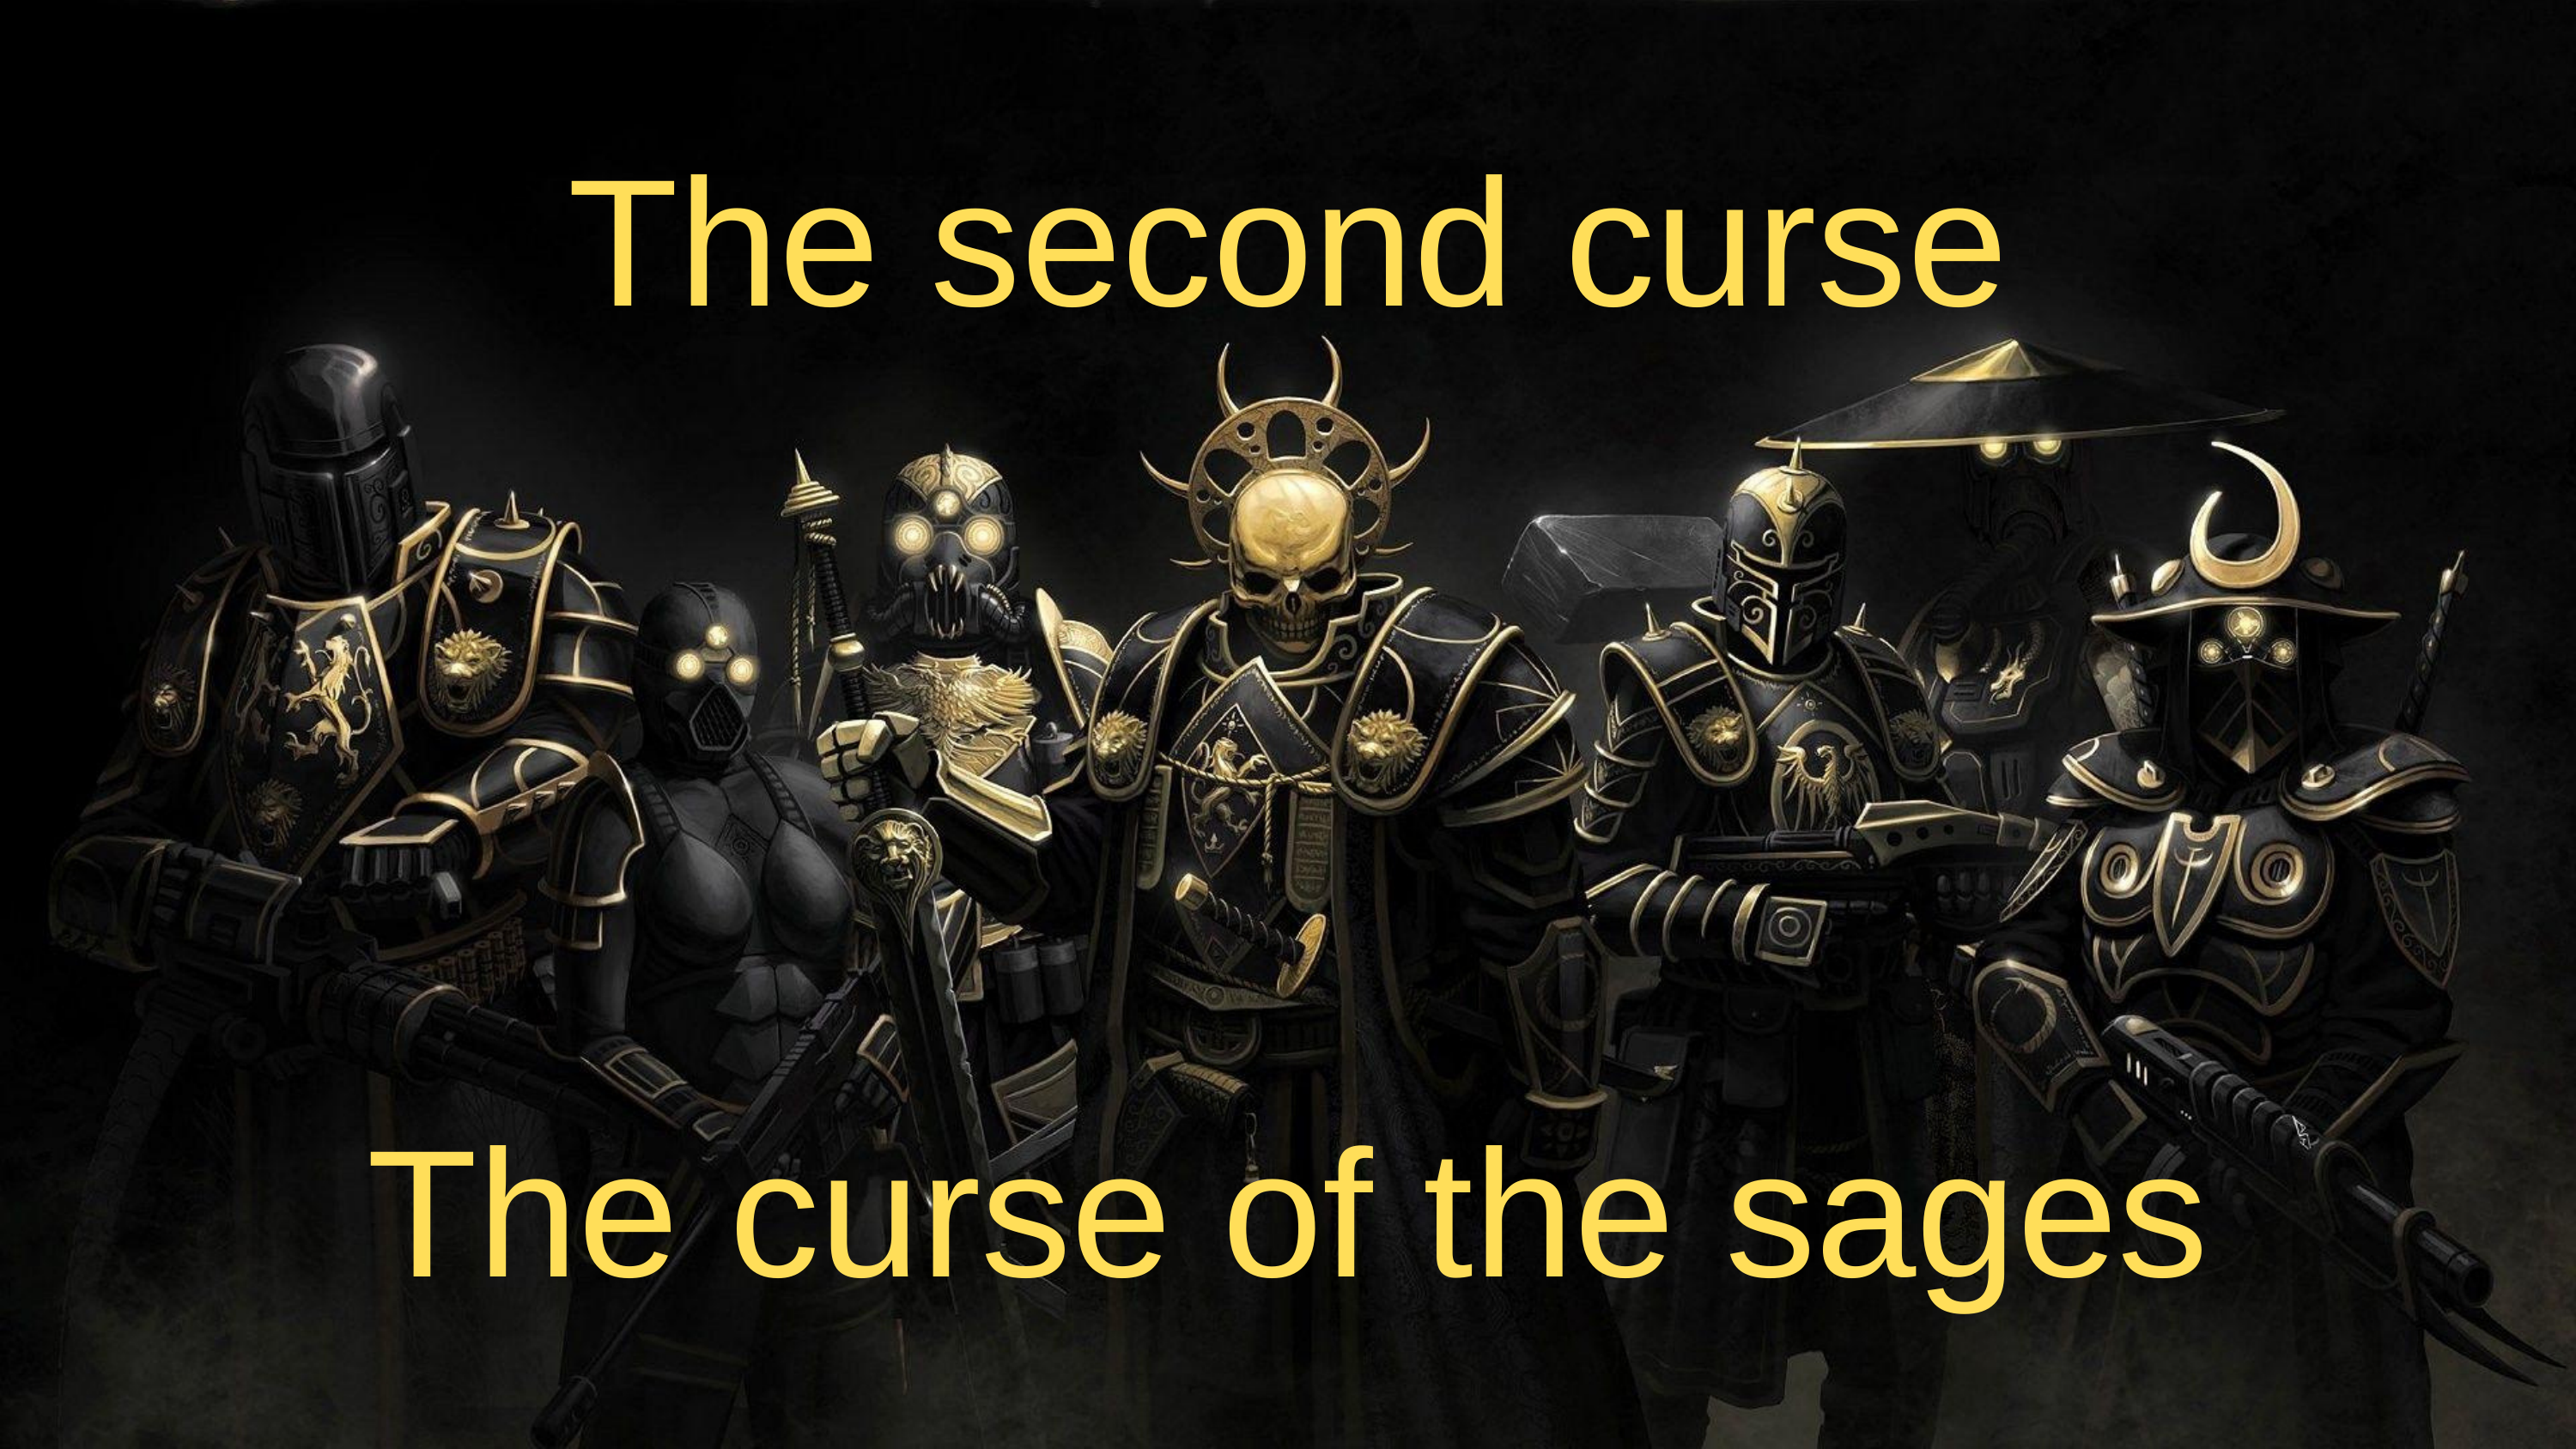

The second curse
The curse of the sages